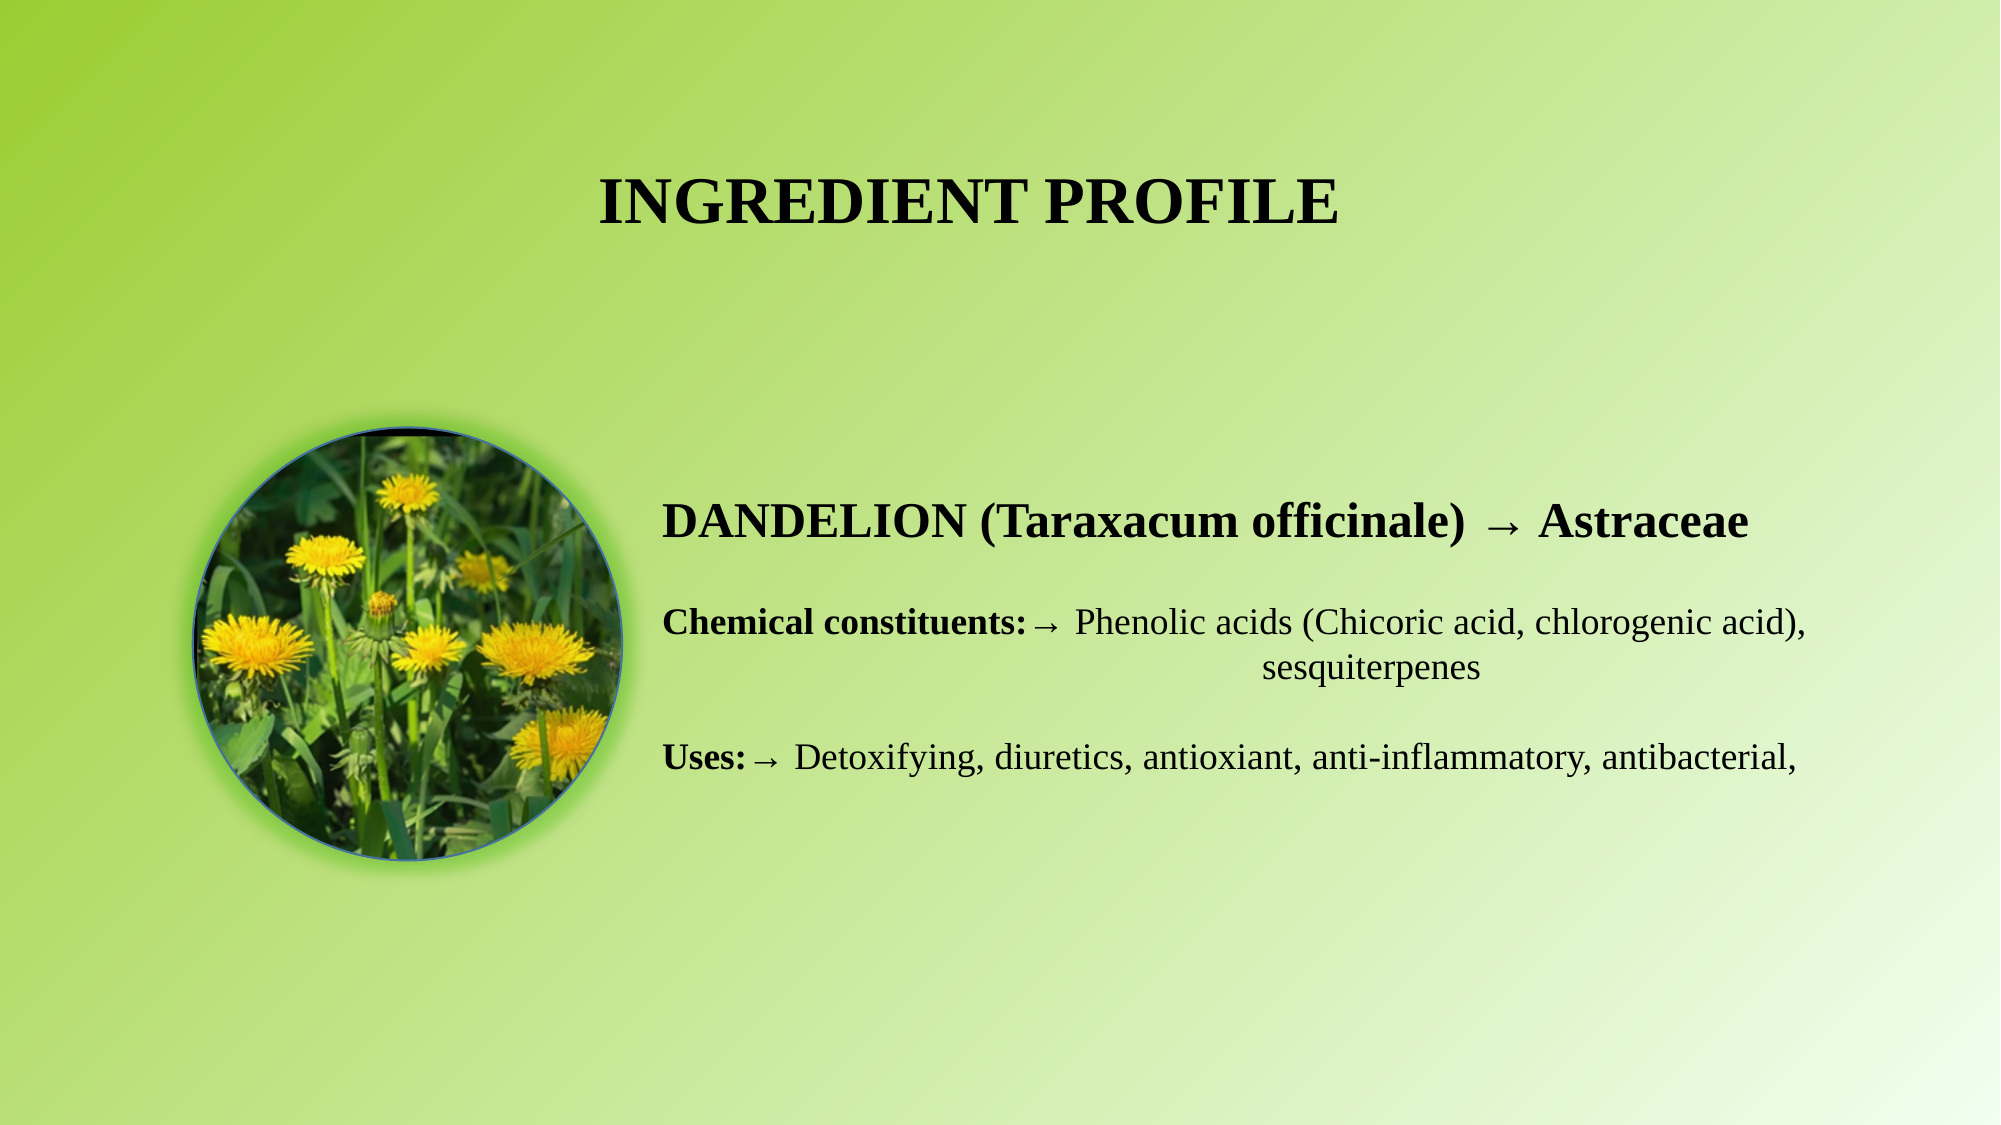

INGREDIENT PROFILE

DANDELION (Taraxacum officinale) → Astraceae

Chemical constituents:→ Phenolic acids (Chicoric acid, chlorogenic acid), 				sesquiterpenes

Uses:→ Detoxifying, diuretics, antioxiant, anti-inflammatory, antibacterial,